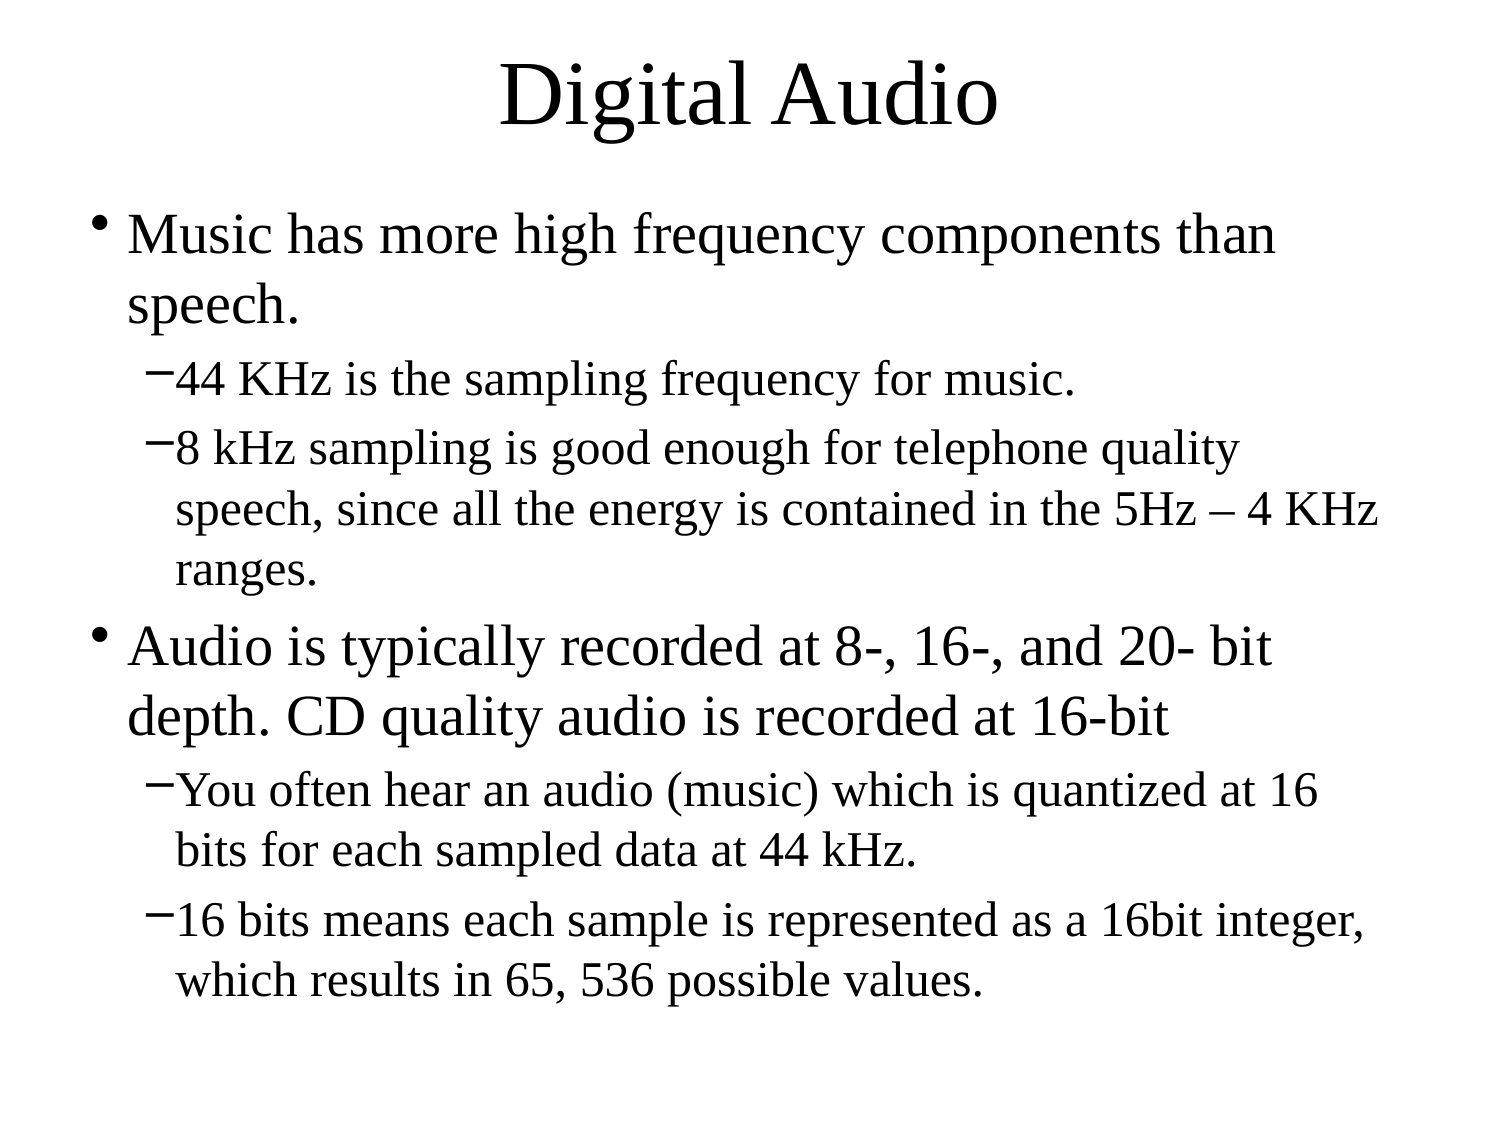

# Digital Audio
Music has more high frequency components than speech.
44 KHz is the sampling frequency for music.
8 kHz sampling is good enough for telephone quality speech, since all the energy is contained in the 5Hz – 4 KHz ranges.
Audio is typically recorded at 8-, 16-, and 20- bit depth. CD quality audio is recorded at 16-bit
You often hear an audio (music) which is quantized at 16 bits for each sampled data at 44 kHz.
16 bits means each sample is represented as a 16bit integer, which results in 65, 536 possible values.

29